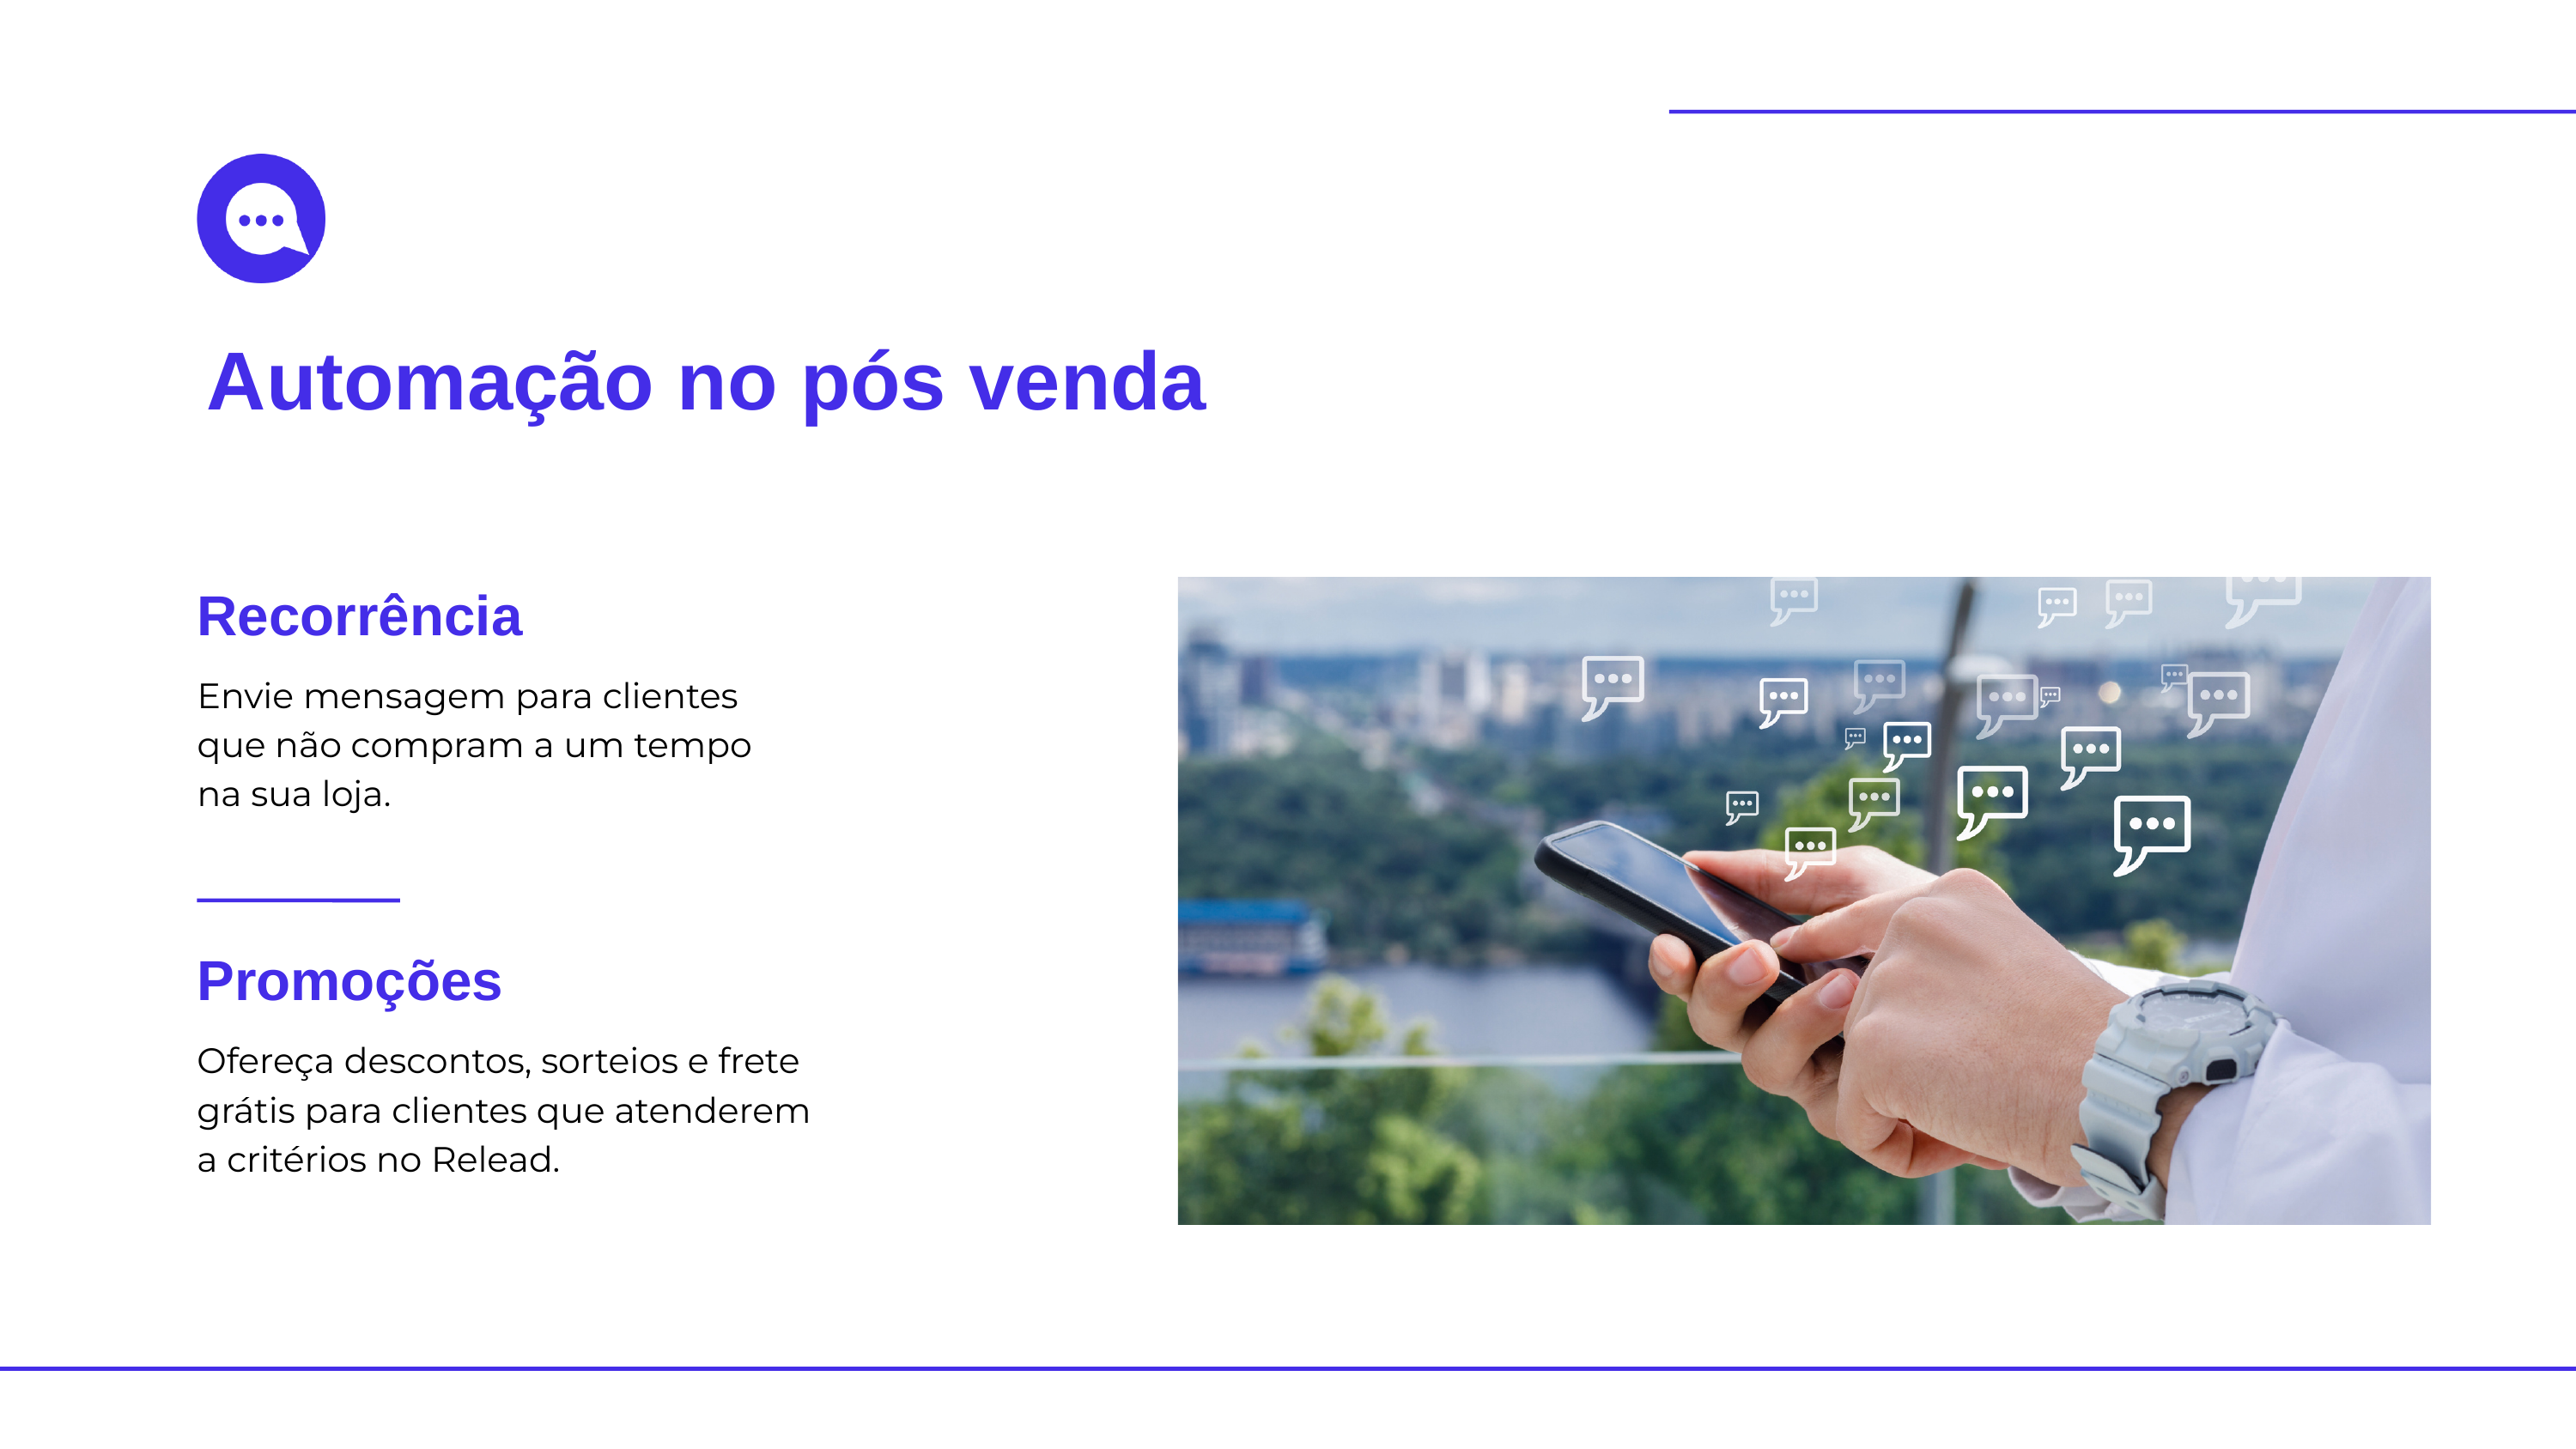

Automação no pós venda
Recorrência

Envie mensagem para clientes que não compram a um tempo na sua loja.

Promoções
Ofereça descontos, sorteios e frete grátis para clientes que atenderem a critérios no Relead.